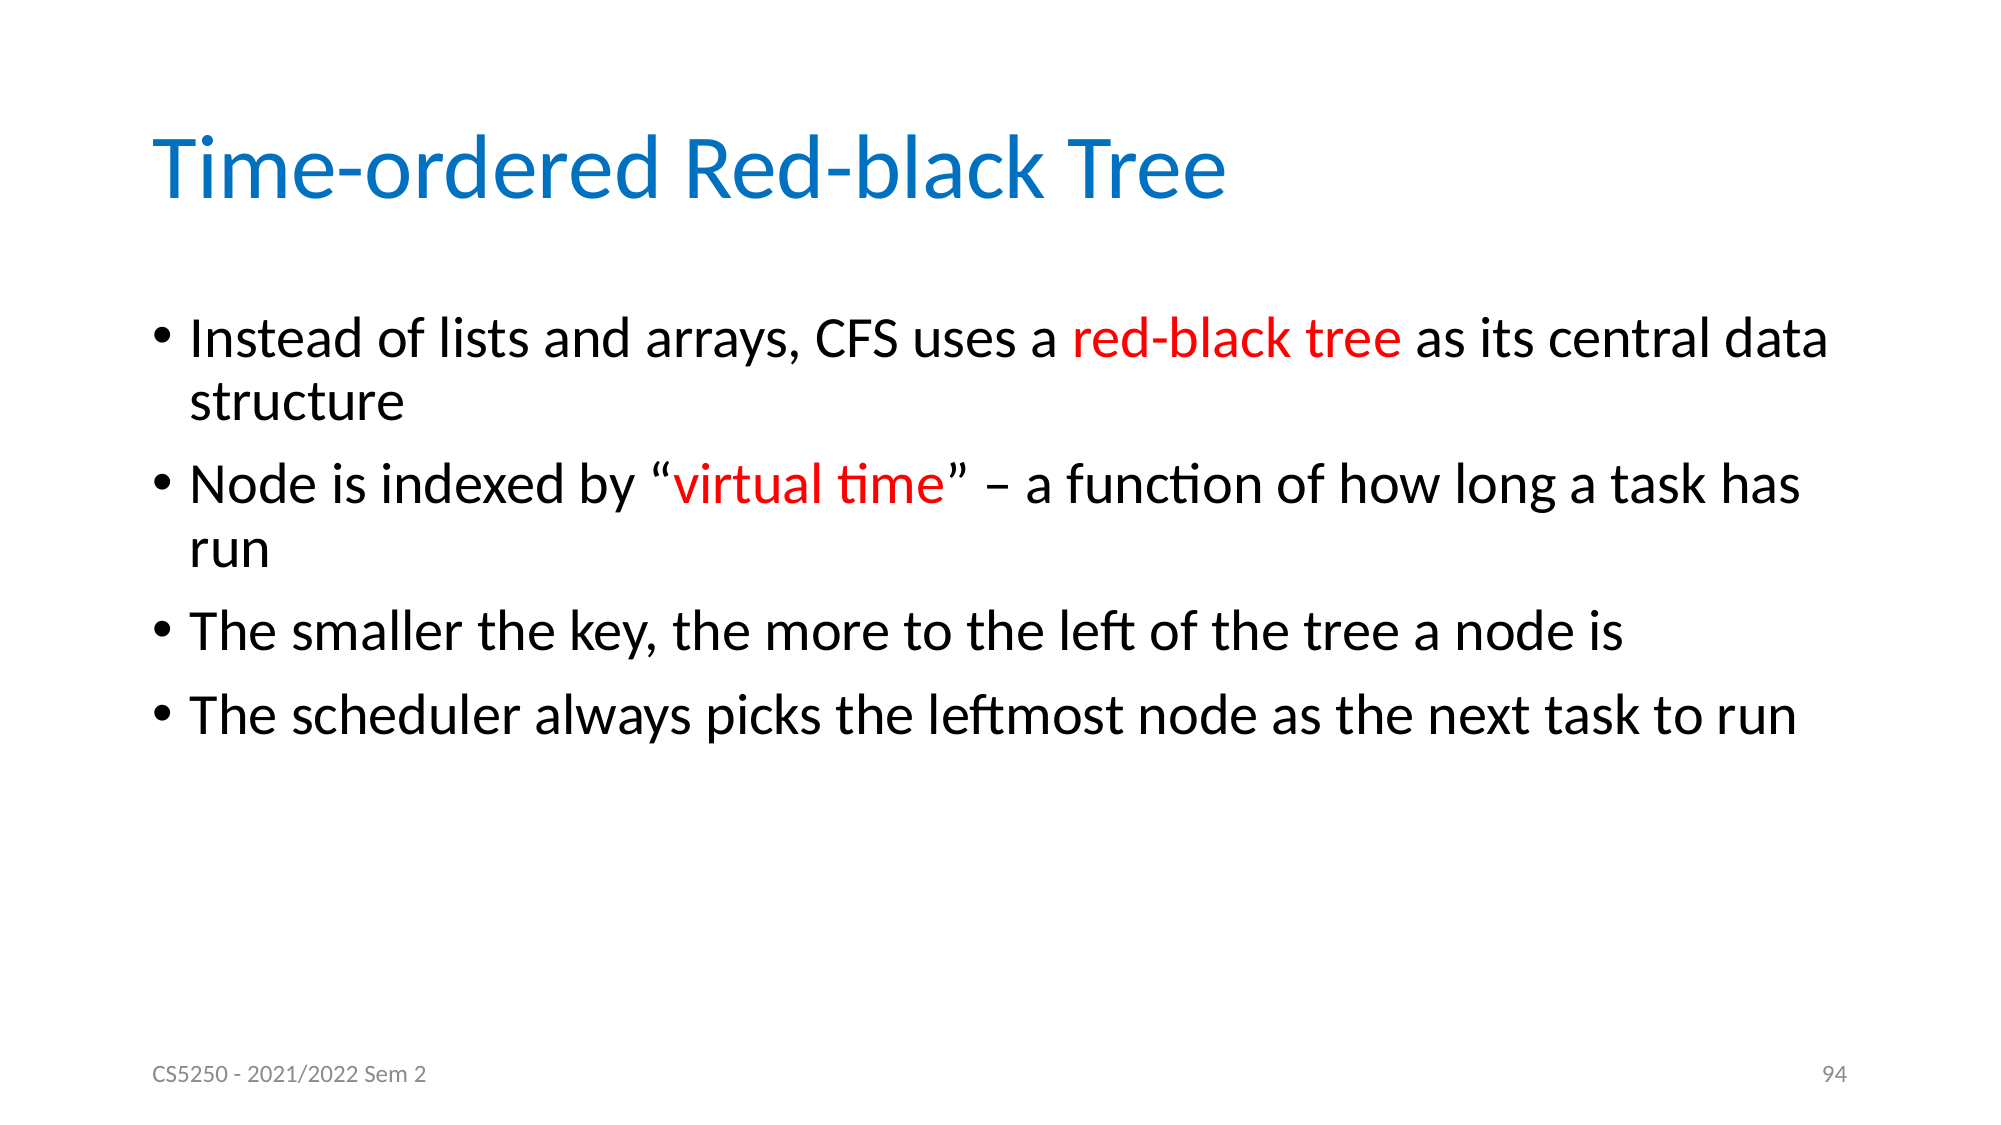

# Time-ordered Red-black Tree
Instead of lists and arrays, CFS uses a red-black tree as its central data structure
Node is indexed by “virtual time” – a function of how long a task has run
The smaller the key, the more to the left of the tree a node is
The scheduler always picks the leftmost node as the next task to run
CS5250 - 2021/2022 Sem 2
94